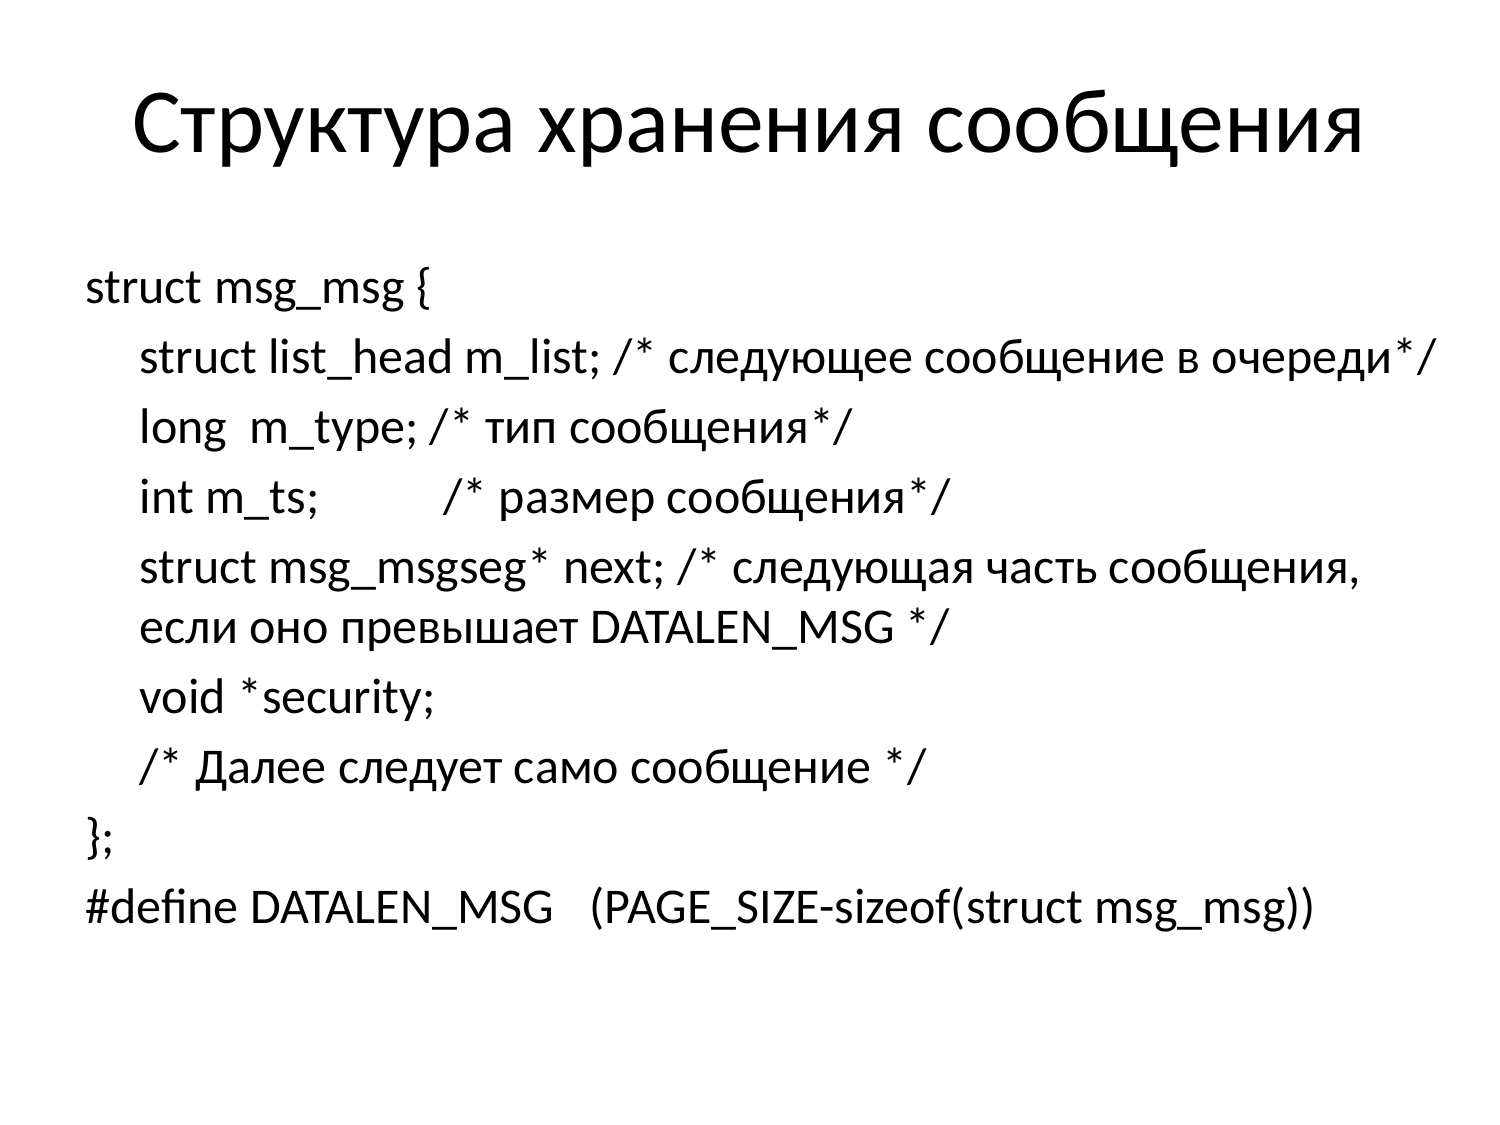

# Структура хранения сообщения
struct msg_msg {
	struct list_head m_list; /* следующее сообщение в очереди*/
	long  m_type; /* тип сообщения*/
	int m_ts;           /* размер сообщения*/
	struct msg_msgseg* next; /* следующая часть сообщения, если оно превышает DATALEN_MSG */
	void *security;
	/* Далее следует само сообщение */
};
#define DATALEN_MSG	(PAGE_SIZE-sizeof(struct msg_msg))